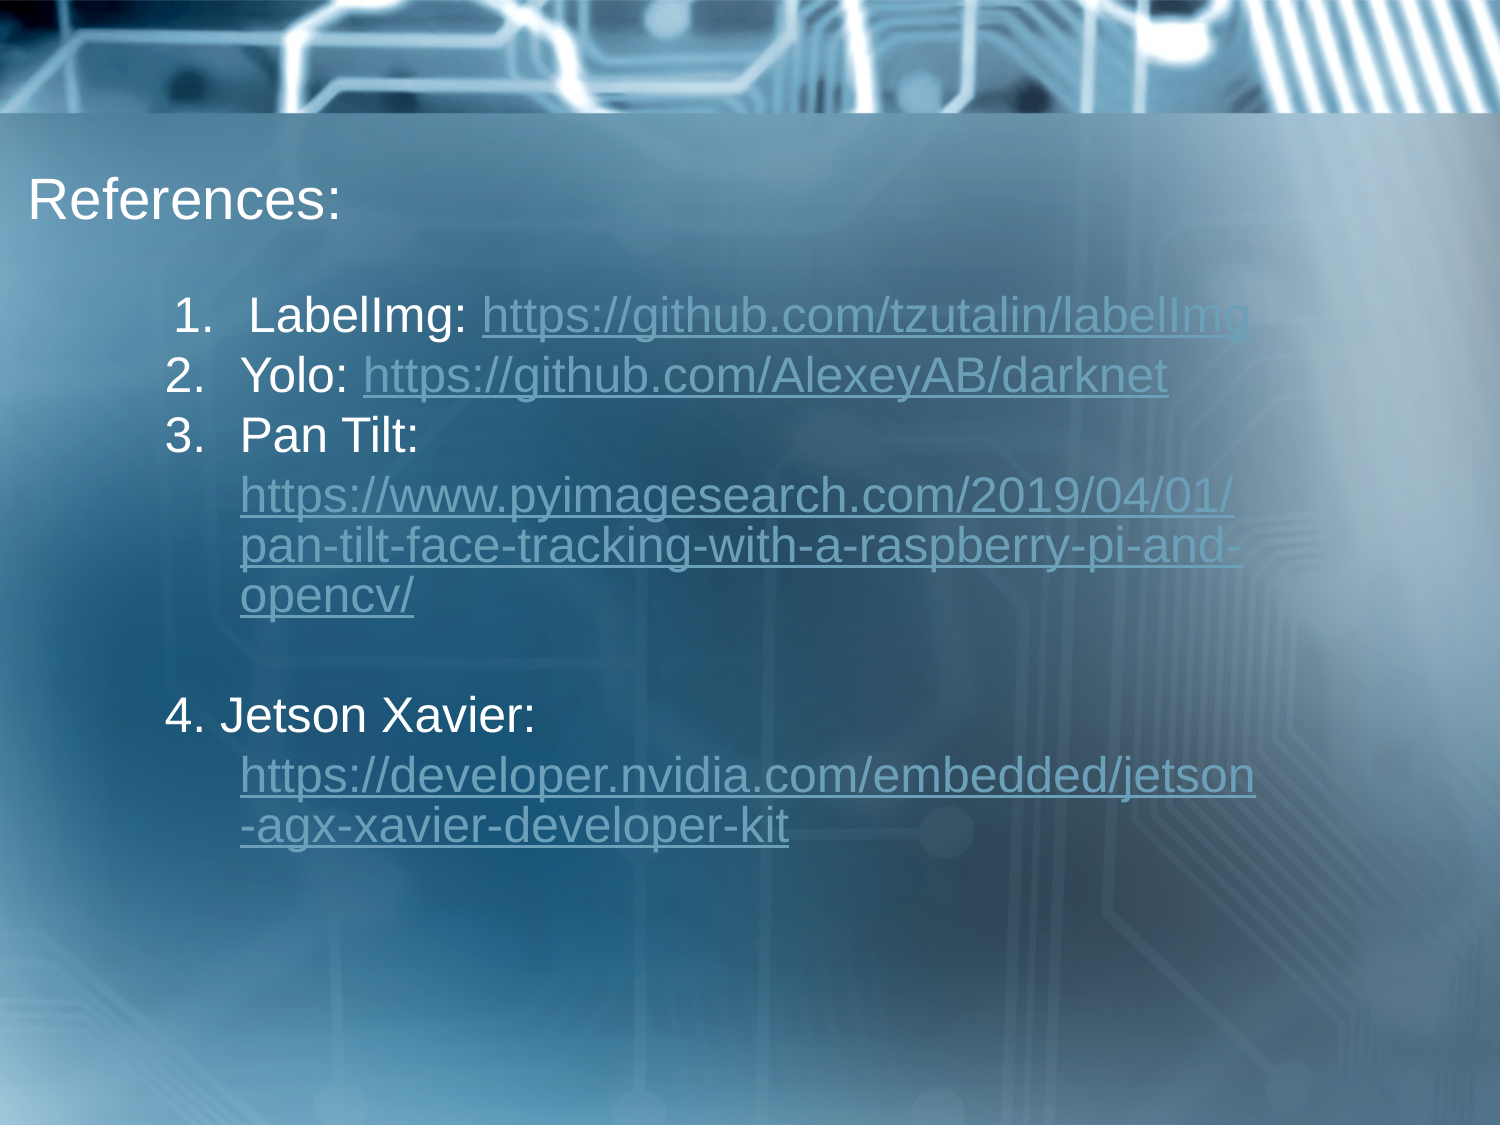

# References:
LabelImg: https://github.com/tzutalin/labelImg
Yolo: https://github.com/AlexeyAB/darknet
Pan Tilt: https://www.pyimagesearch.com/2019/04/01/pan-tilt-face-tracking-with-a-raspberry-pi-and-opencv/
4. Jetson Xavier:
https://developer.nvidia.com/embedded/jetson-agx-xavier-developer-kit